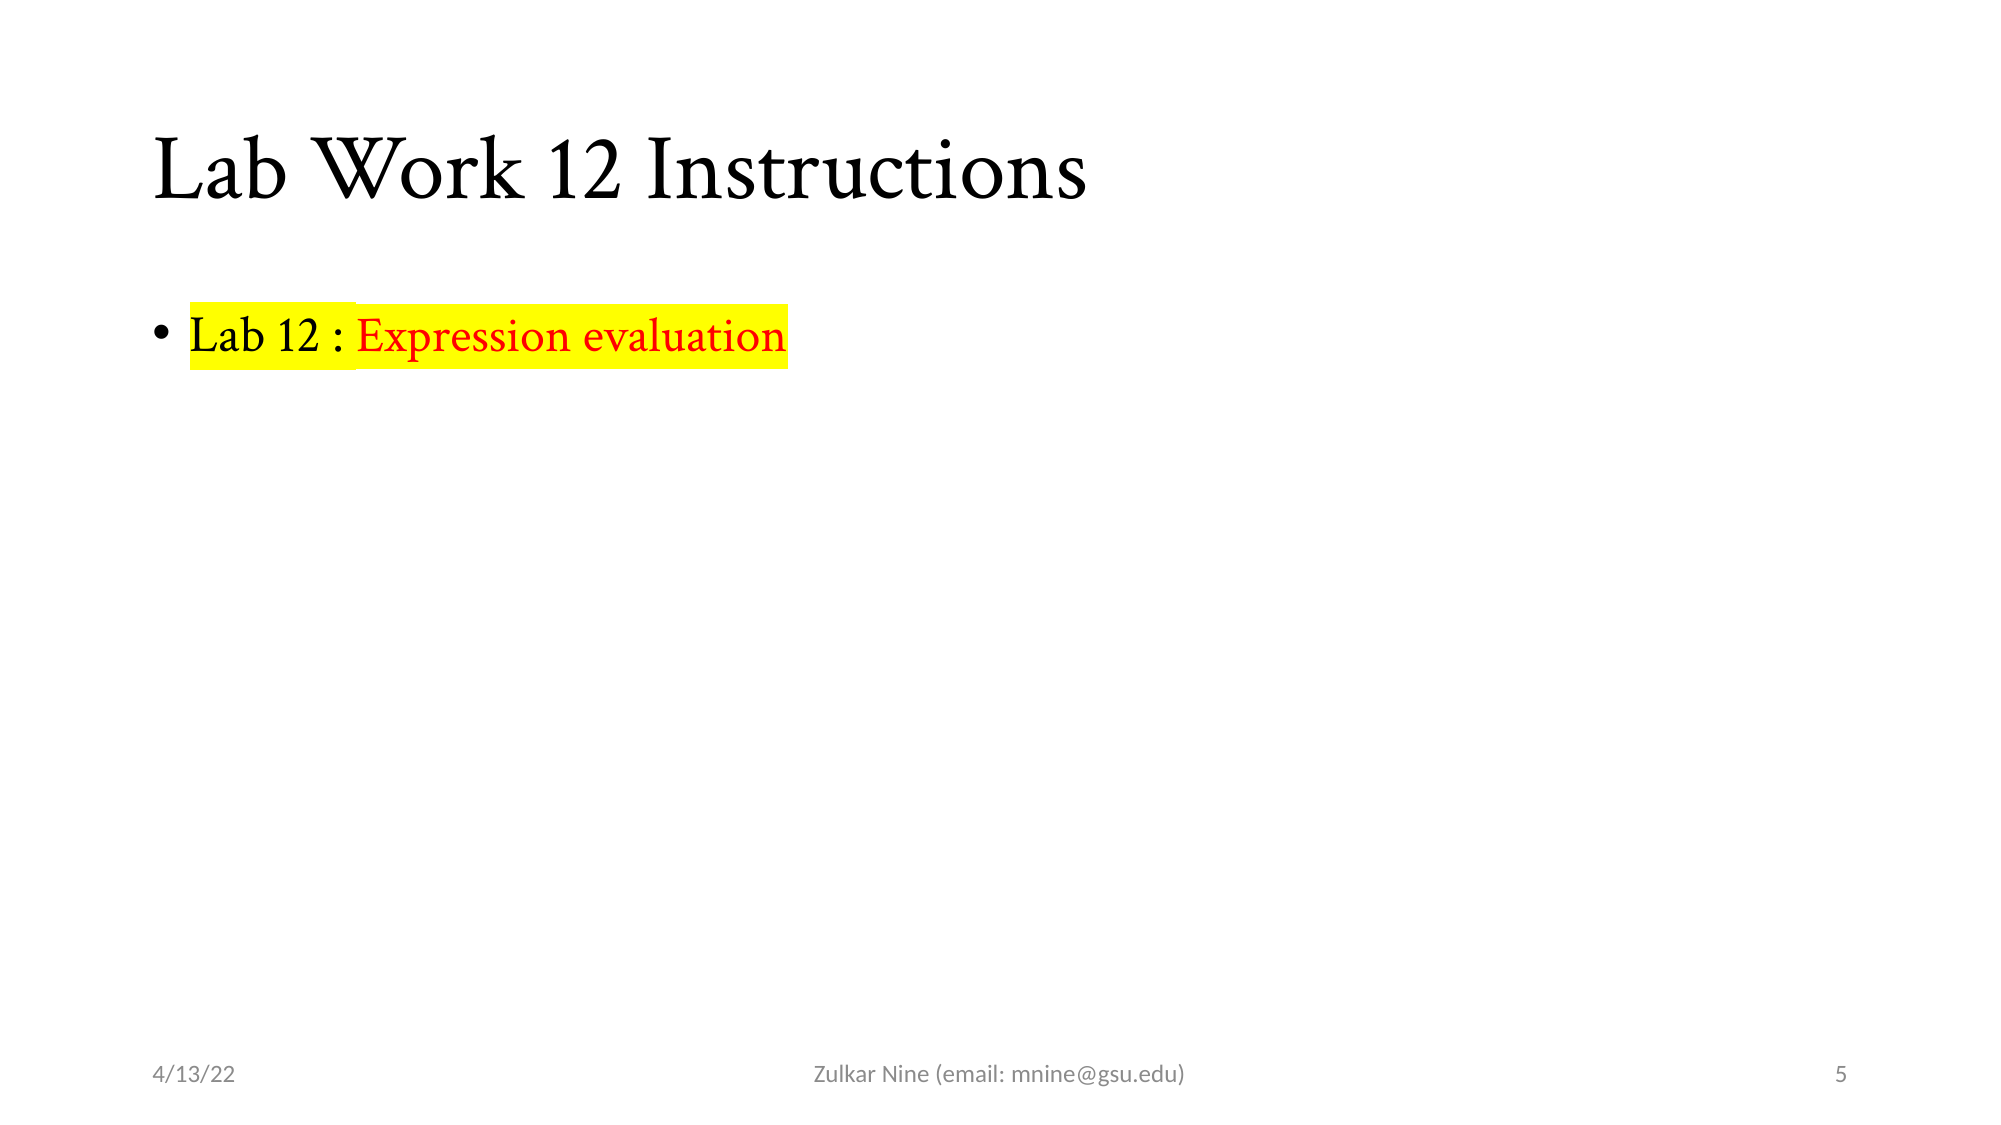

# Lab Work 12 Instructions
Lab 12 : Expression evaluation

4/13/22
Zulkar Nine (email: mnine@gsu.edu)
5